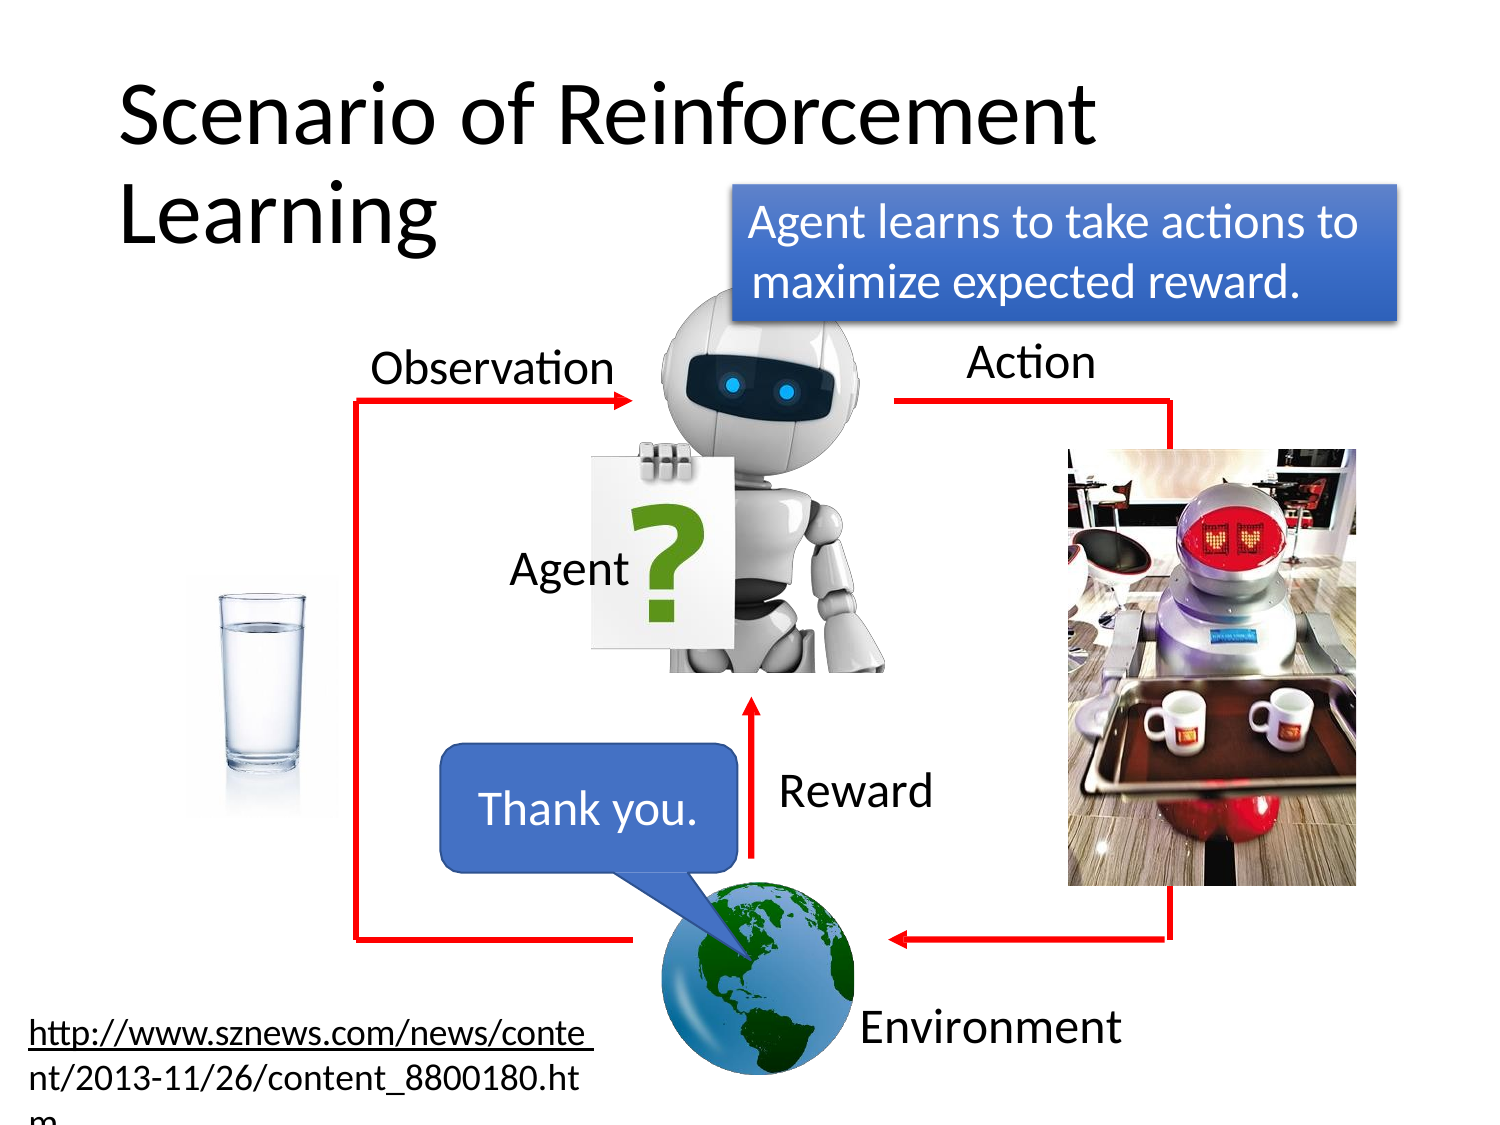

# Scenario of Reinforcement
Learning
Observation

Agent learns to take actions to
maximize expected reward.
Action

Agent

Reward
Thank you.

Environment
http://www.sznews.com/news/conte  nt/2013-11/26/content_8800180.htm